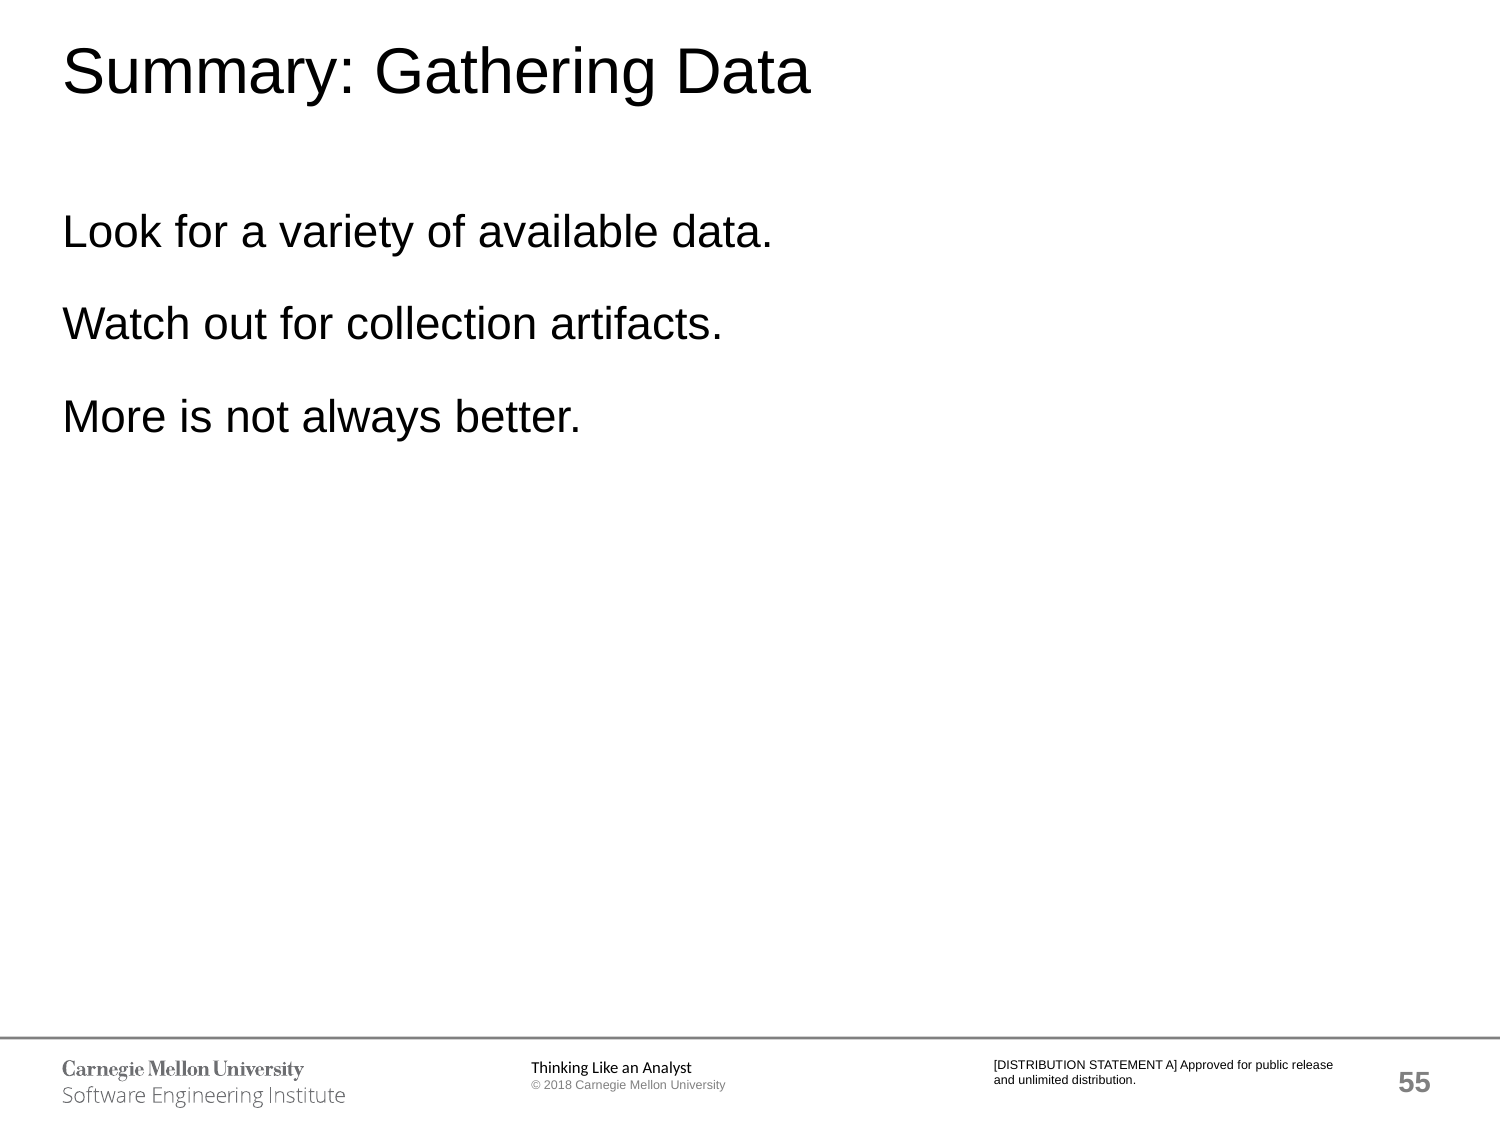

# Summary: Gathering Data
Look for a variety of available data.
Watch out for collection artifacts.
More is not always better.